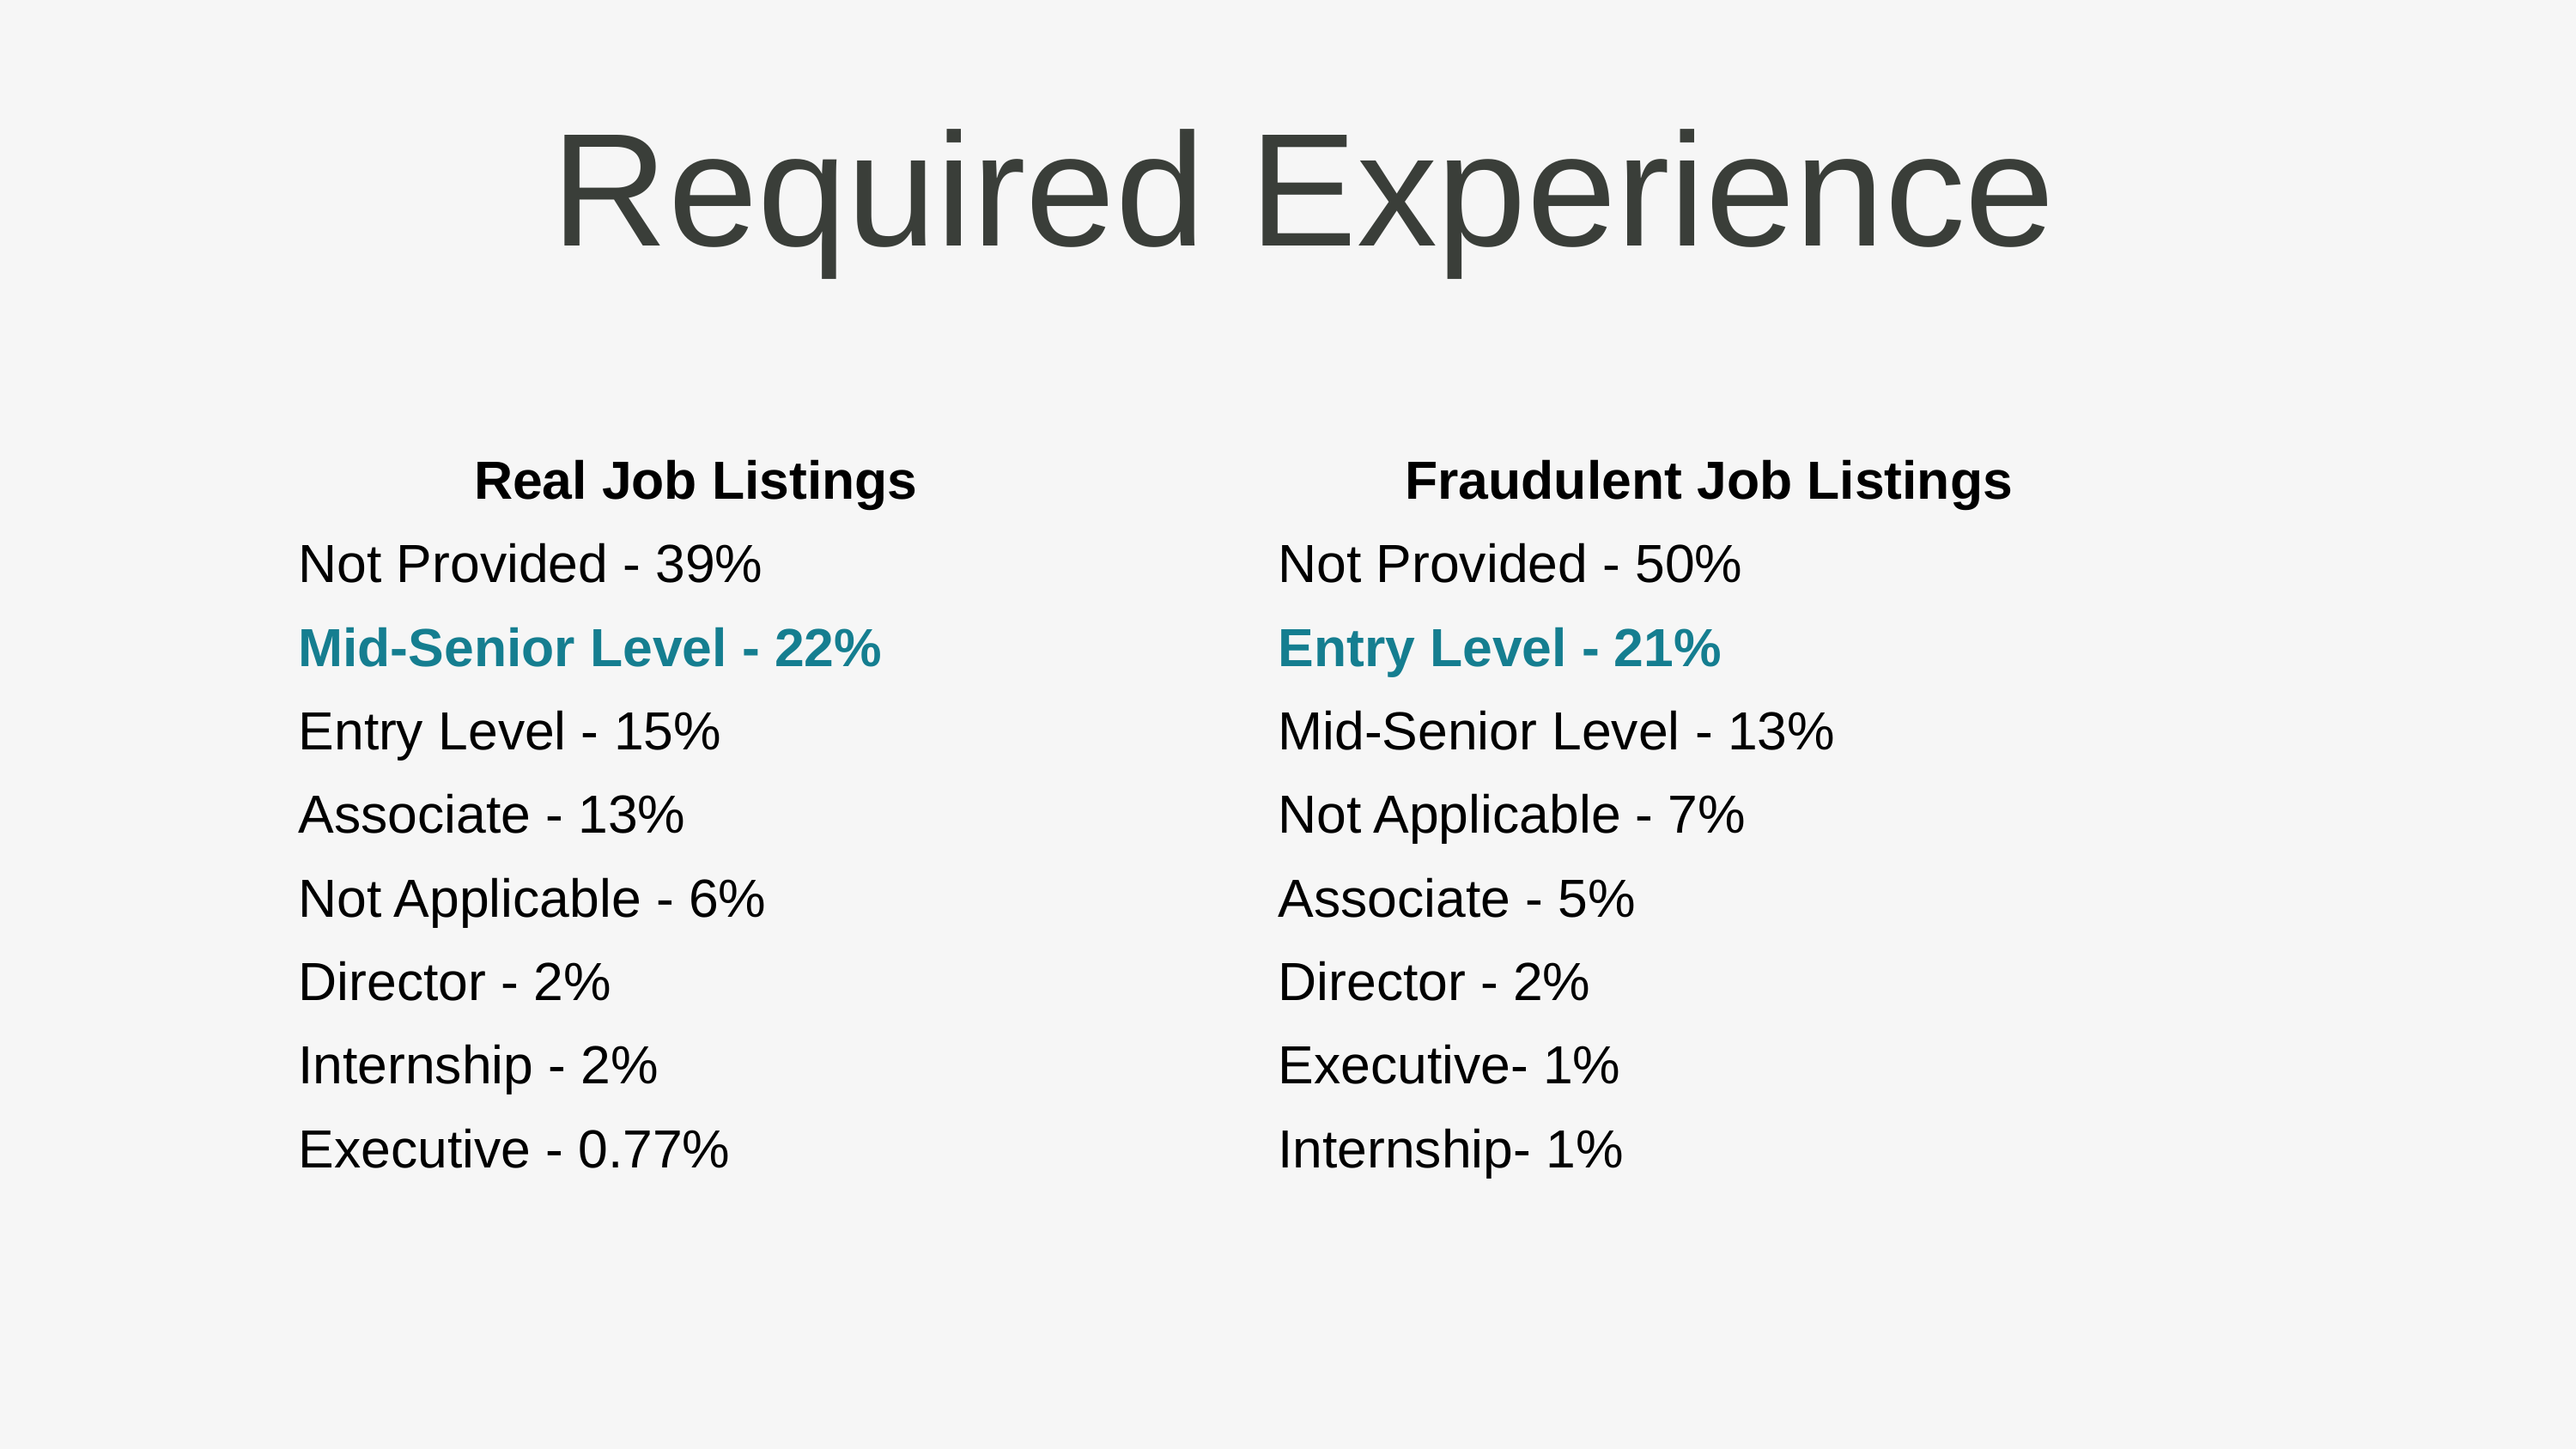

Required Experience
Real Job Listings
Not Provided - 39%
Mid-Senior Level - 22%
Entry Level - 15%
Associate - 13%
Not Applicable - 6%
Director - 2%
Internship - 2%
Executive - 0.77%
Fraudulent Job Listings
Not Provided - 50%
Entry Level - 21%
Mid-Senior Level - 13%
Not Applicable - 7%
Associate - 5%
Director - 2%
Executive- 1%
Internship- 1%